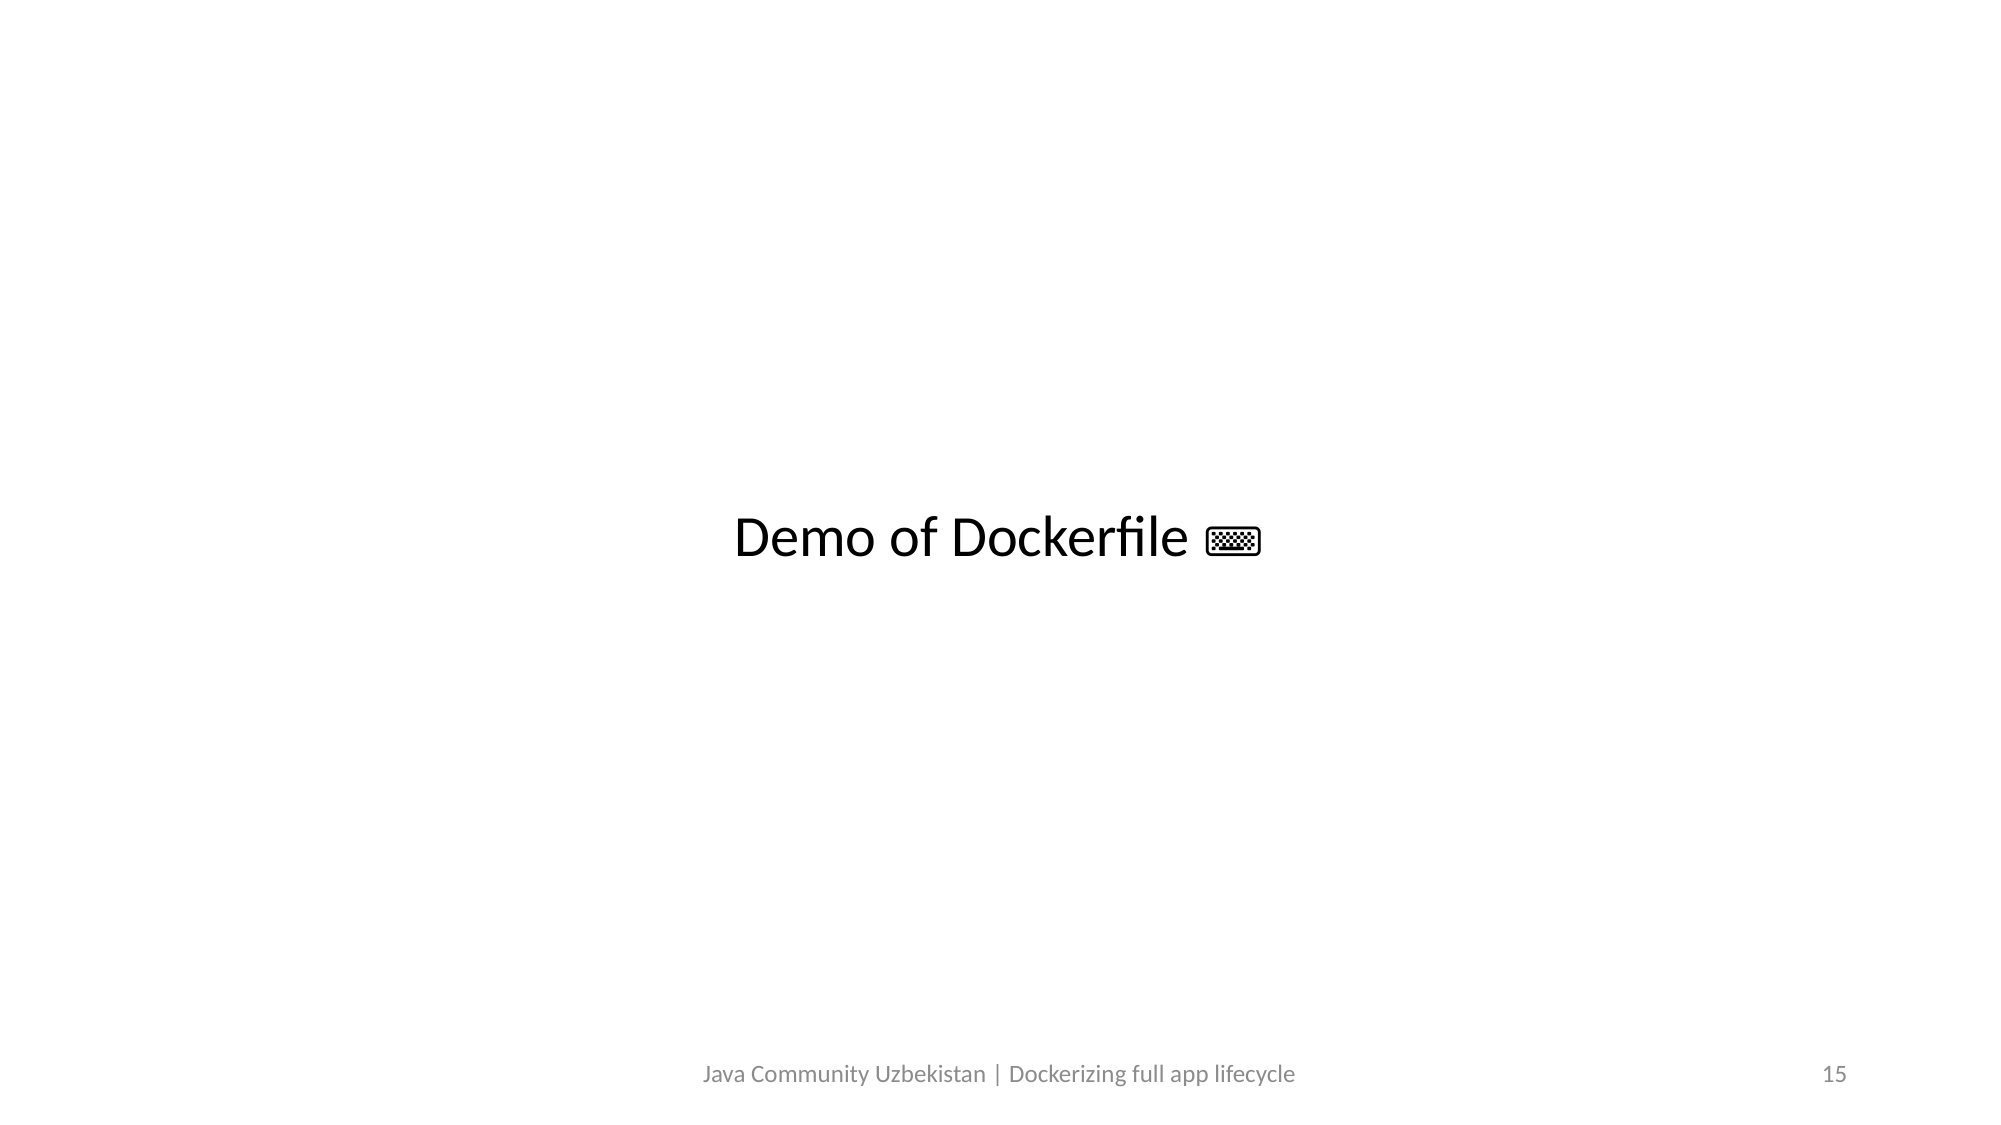

Demo of Dockerfile ⌨️
Java Community Uzbekistan | Dockerizing full app lifecycle
15